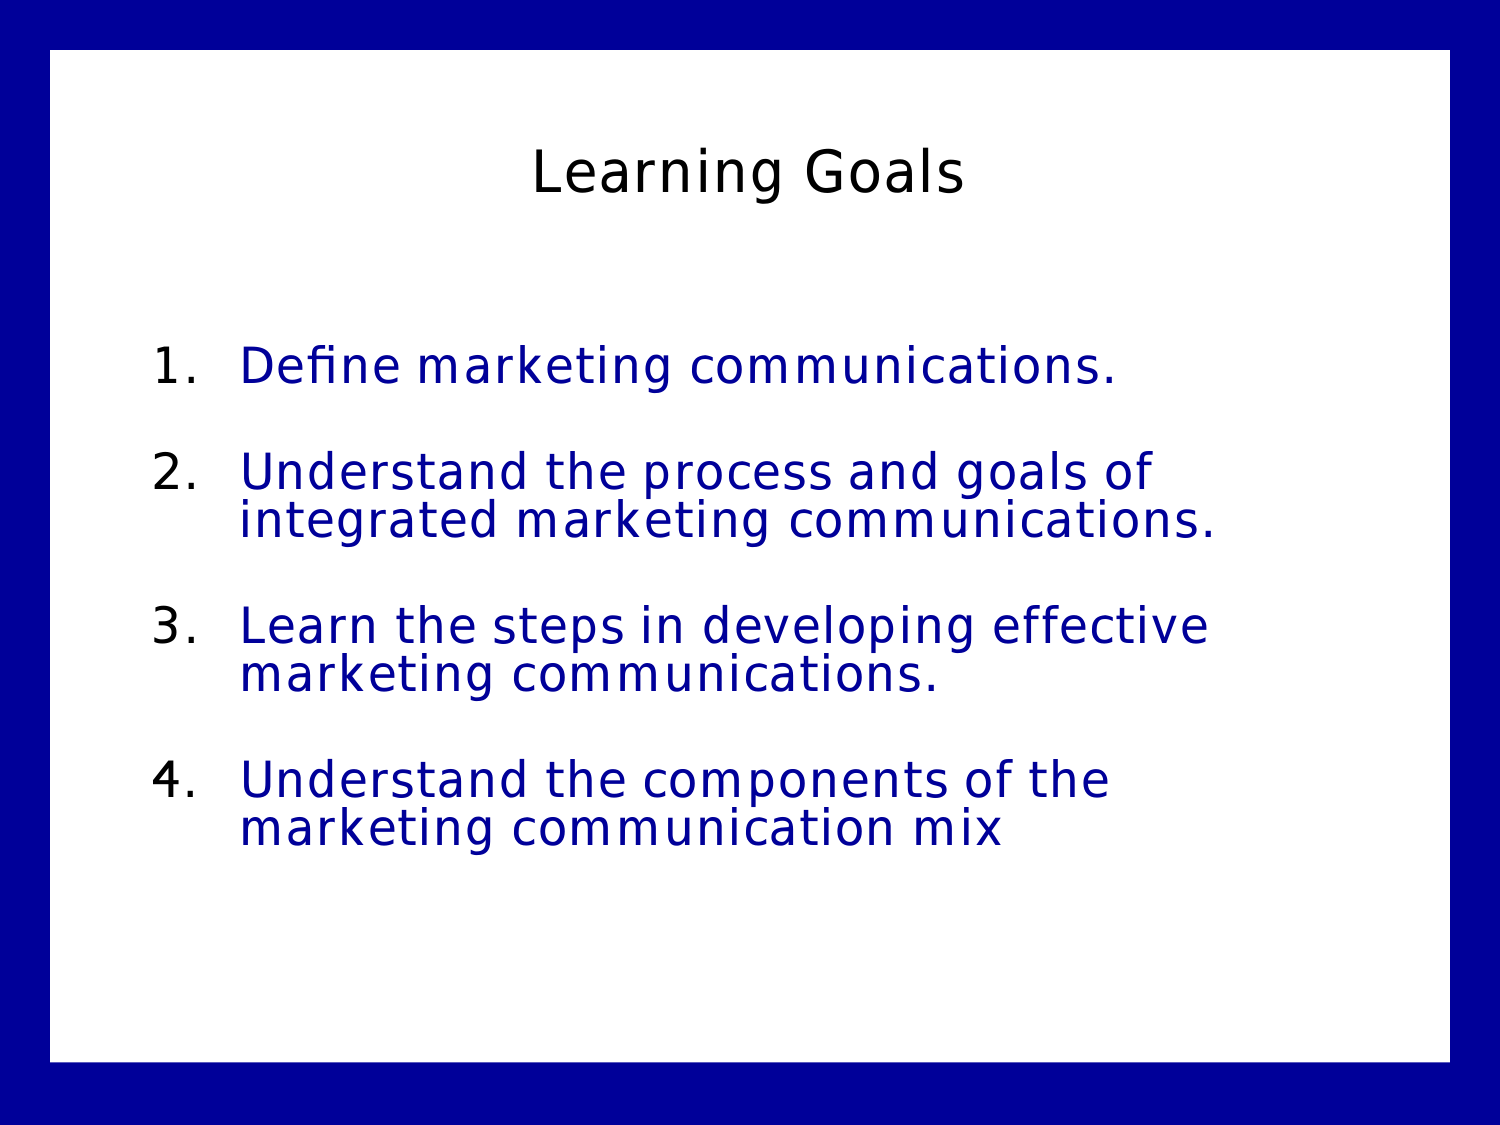

# Learning Goals
Define marketing communications.

Understand the process and goals of integrated marketing communications.

Learn the steps in developing effective marketing communications.

Understand the components of the marketing communication mix